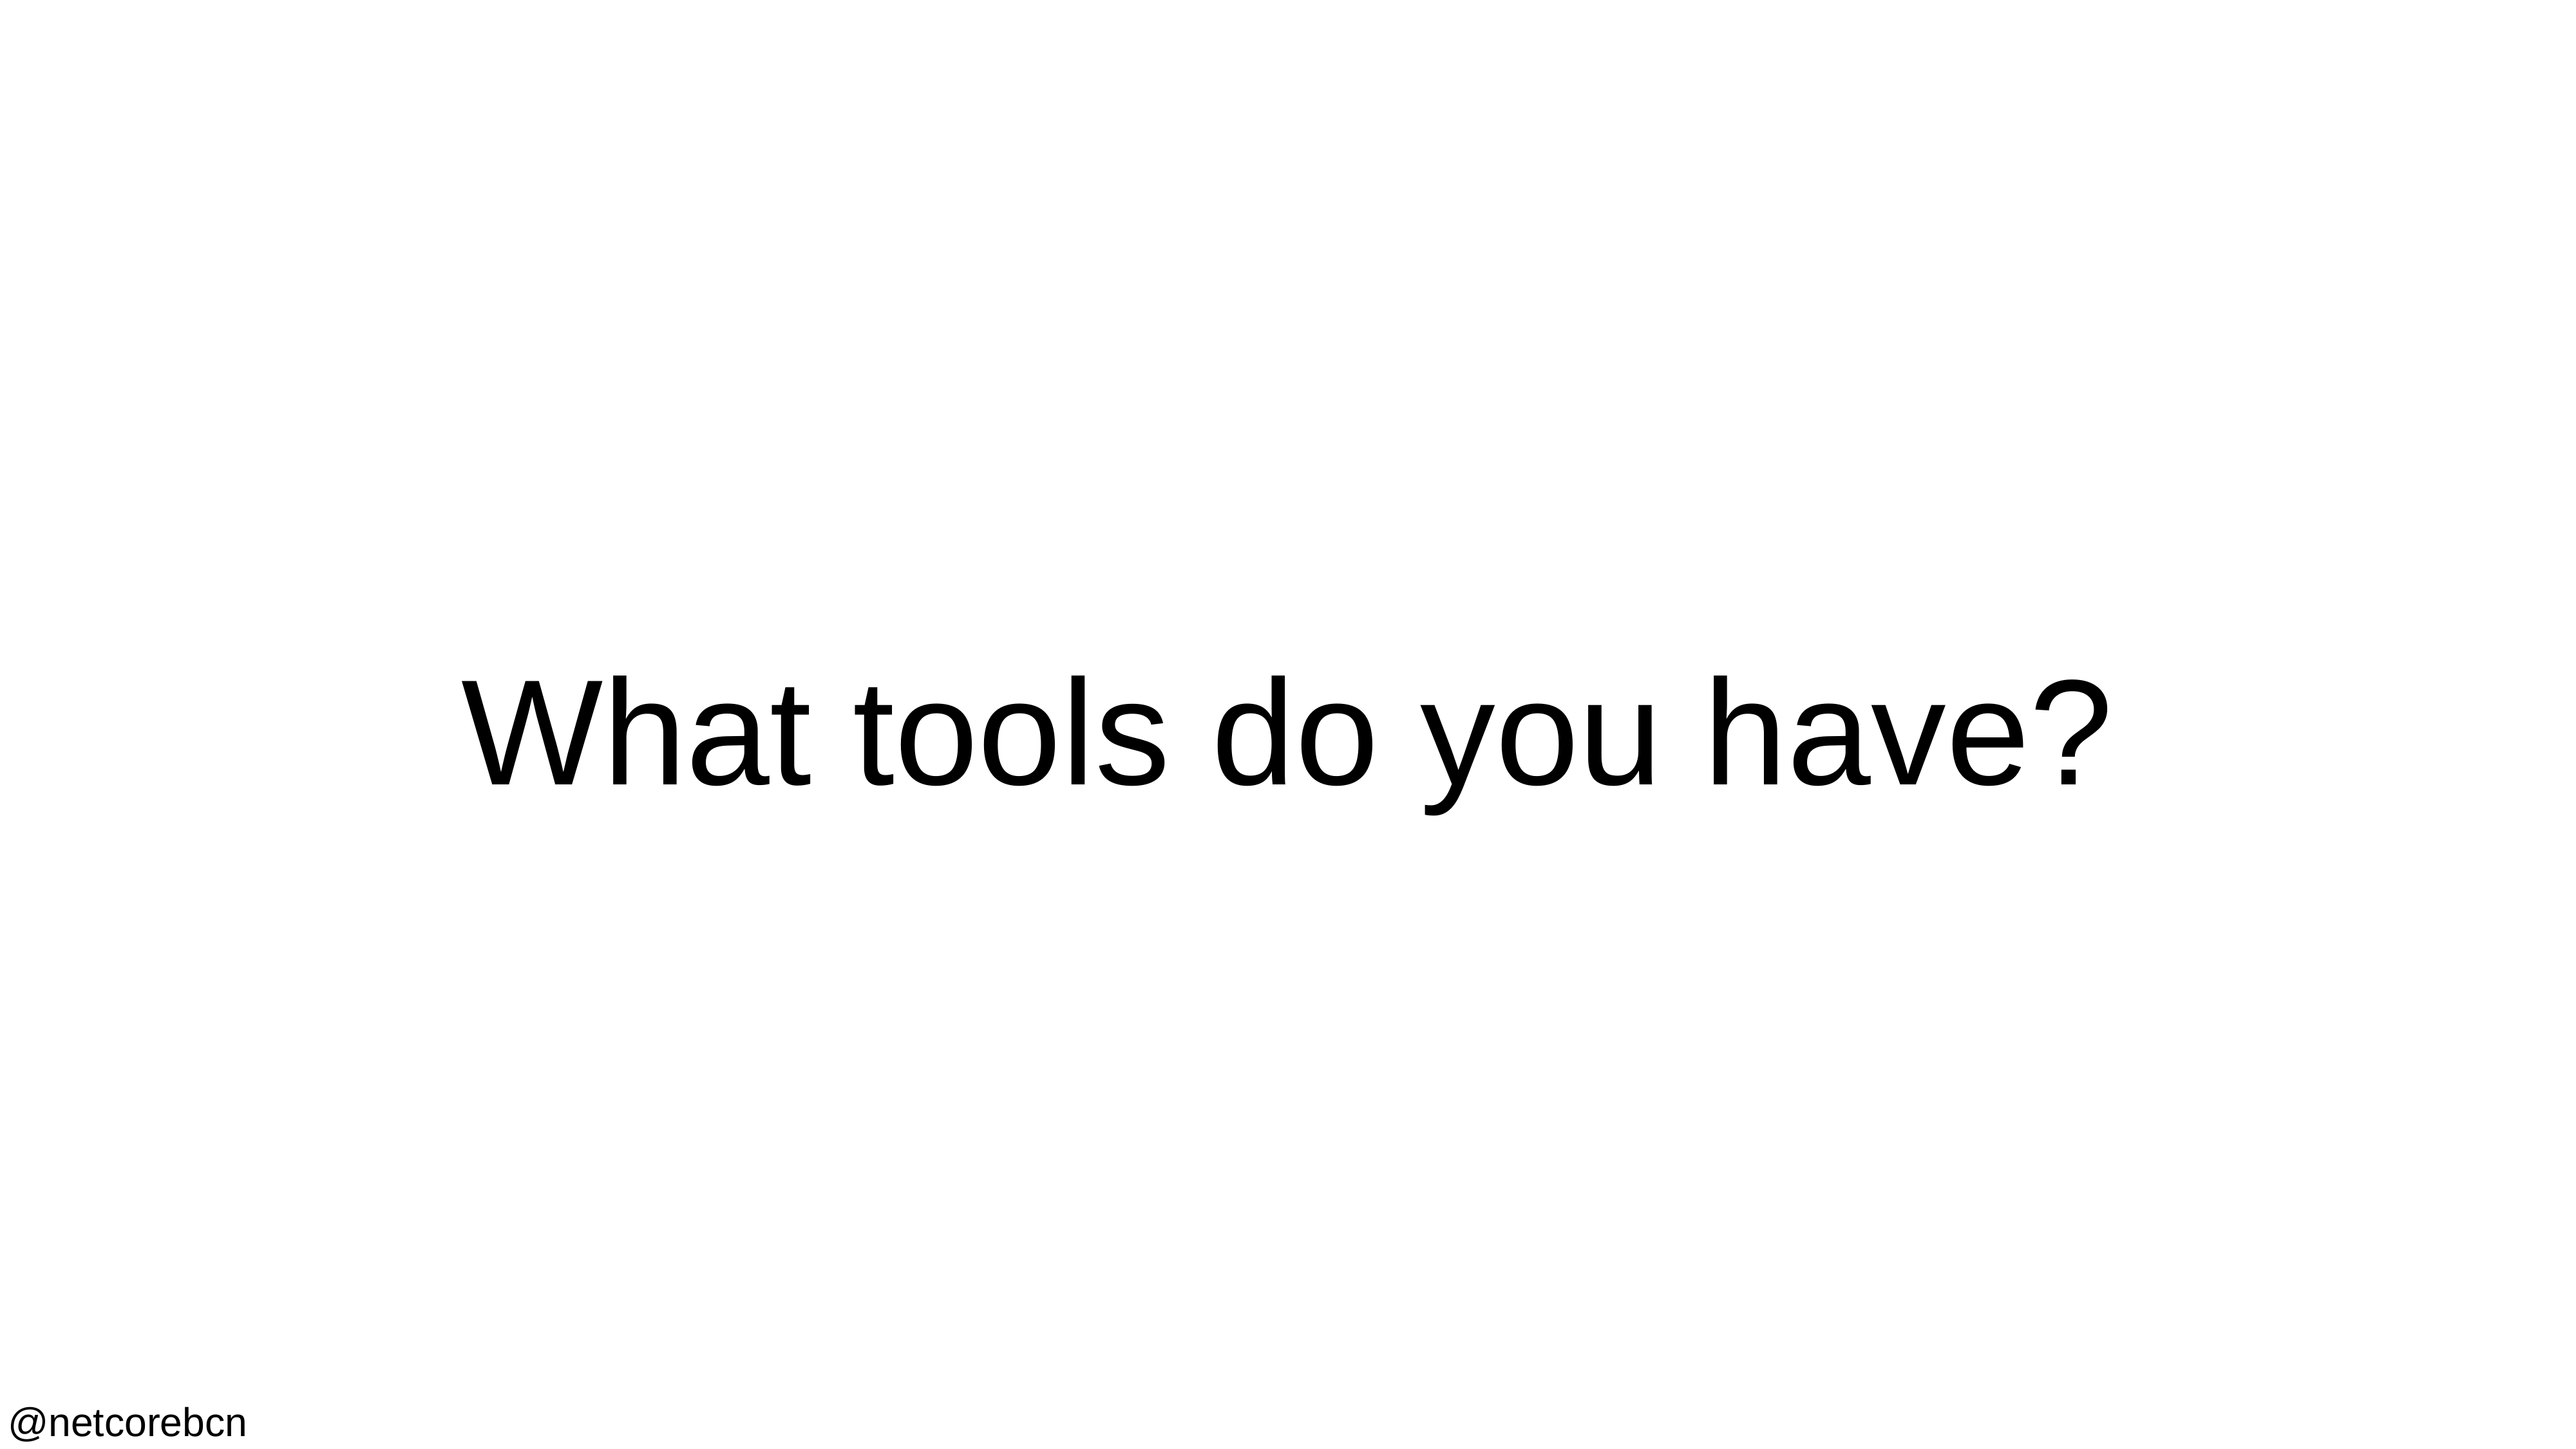

# What tools do you have?
@netcorebcn